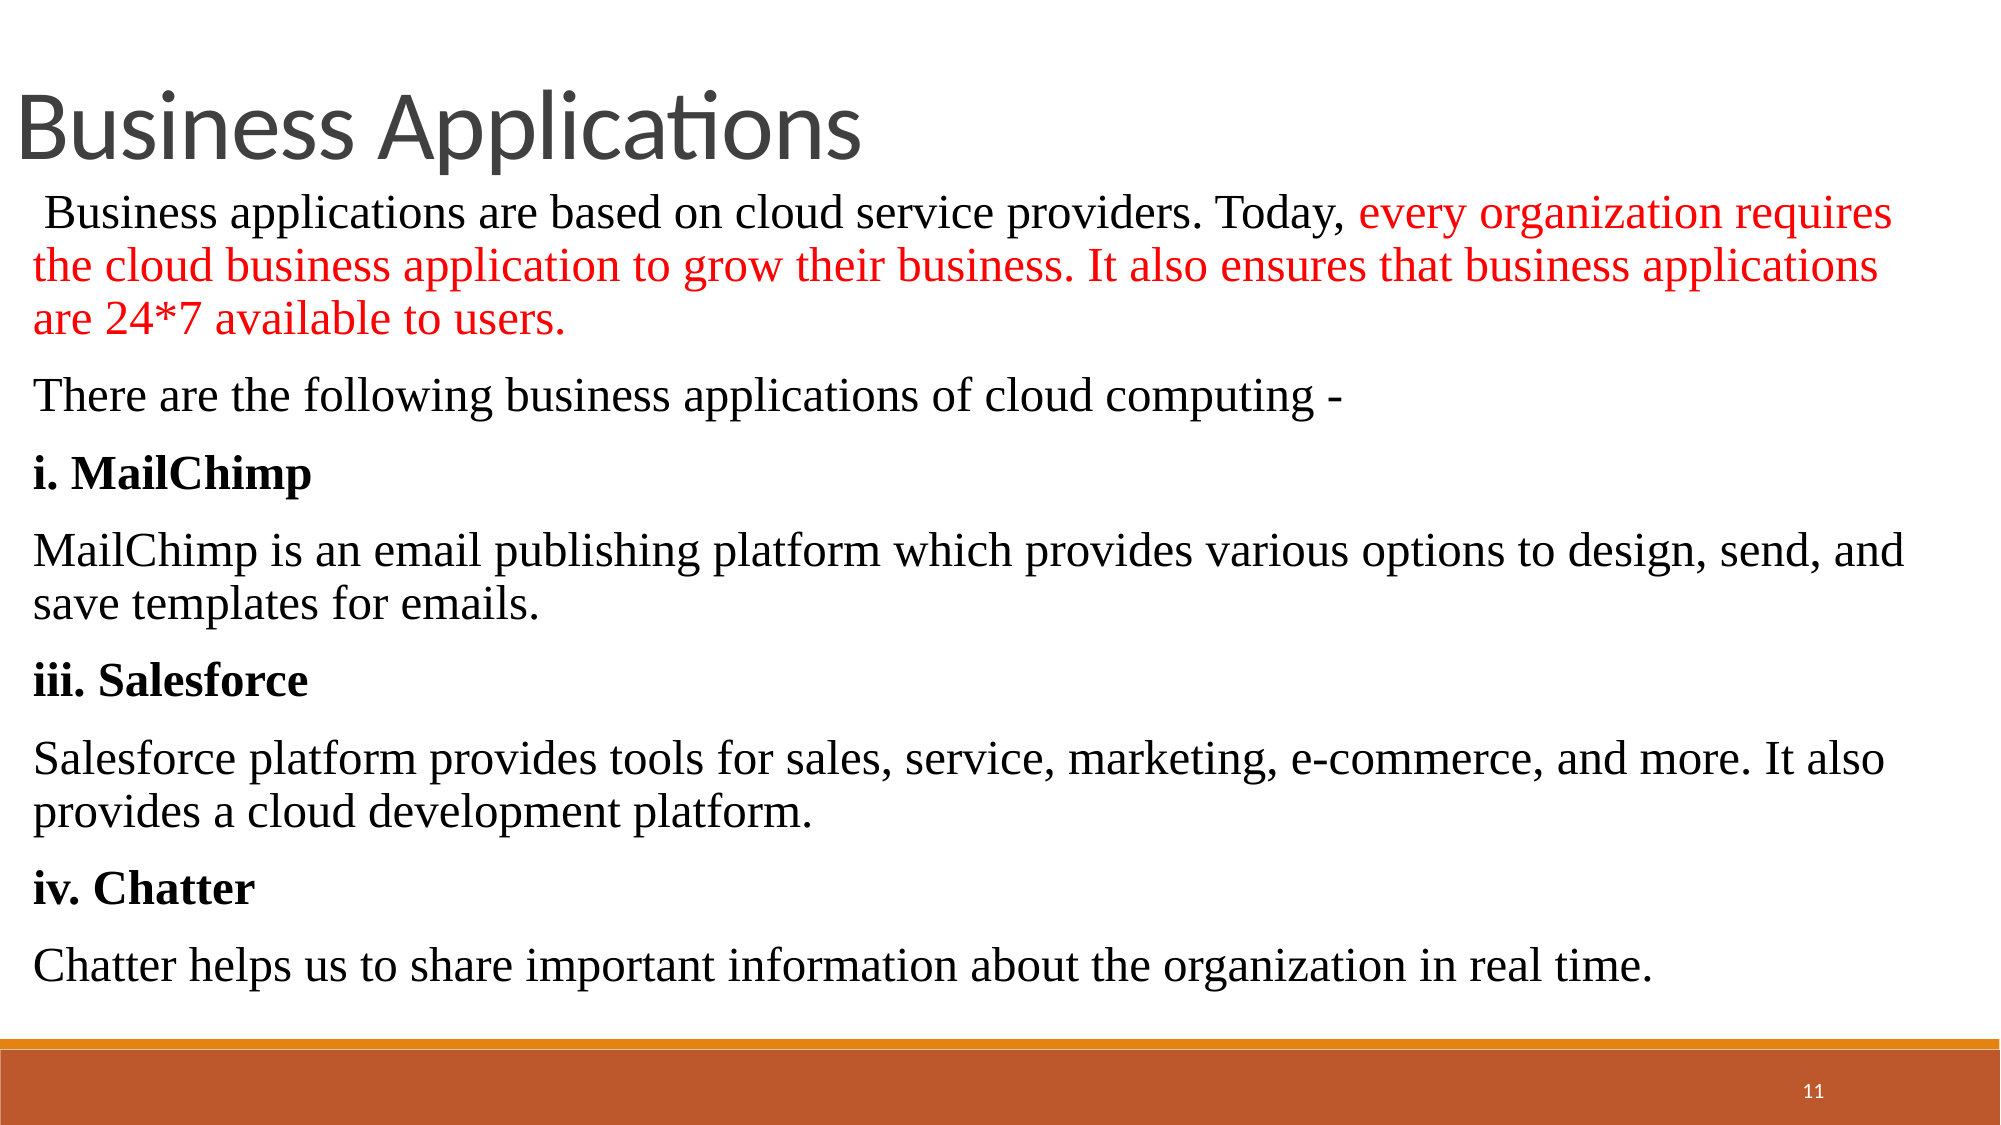

Business Applications
 Business applications are based on cloud service providers. Today, every organization requires the cloud business application to grow their business. It also ensures that business applications are 24*7 available to users.
There are the following business applications of cloud computing -
i. MailChimp
MailChimp is an email publishing platform which provides various options to design, send, and save templates for emails.
iii. Salesforce
Salesforce platform provides tools for sales, service, marketing, e-commerce, and more. It also provides a cloud development platform.
iv. Chatter
Chatter helps us to share important information about the organization in real time.

11